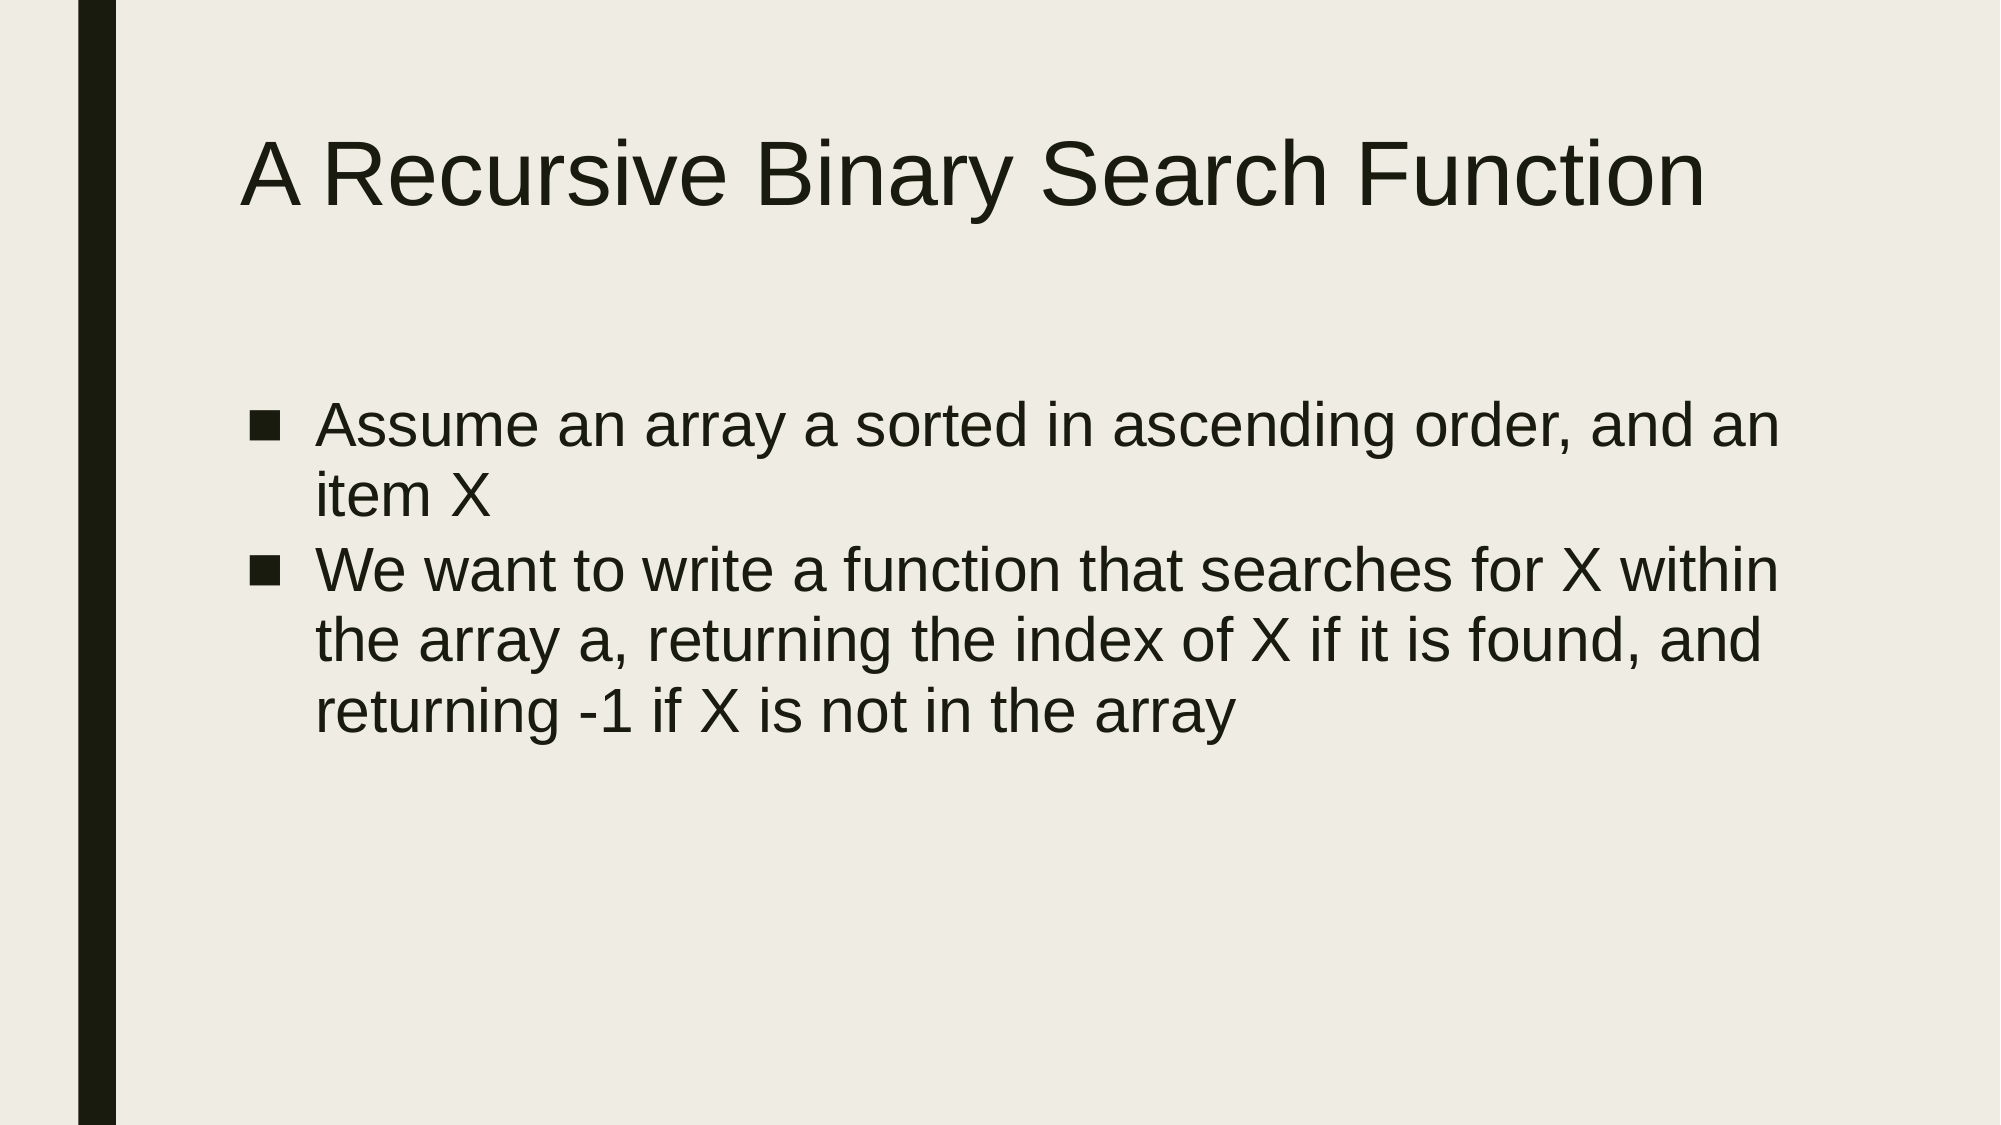

# A Recursive Binary Search Function
Assume an array a sorted in ascending order, and an item X
We want to write a function that searches for X within the array a, returning the index of X if it is found, and returning -1 if X is not in the array